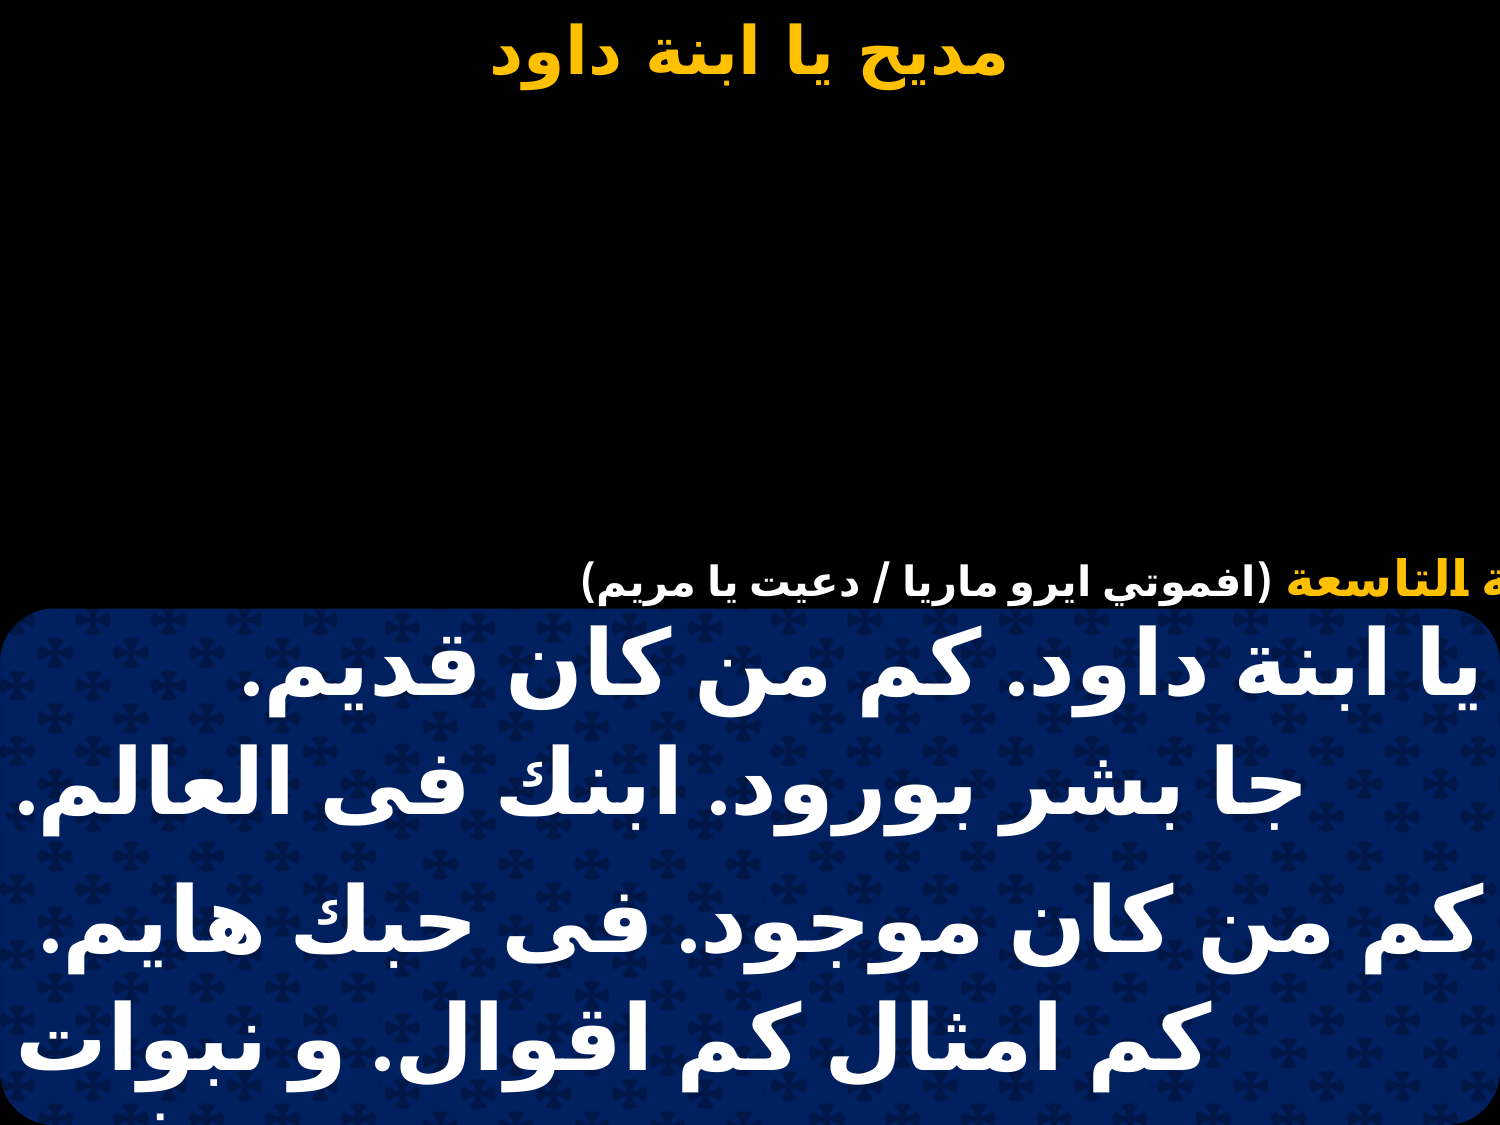

# يا ابنة داود
القطعة التاسعة (افموتي ايرو ماريا / دعيت يا مريم)
| يا ابنة داود. كم من كان قديم. |
| --- |
| جا بشر بورود. ابنك فى العالم. |
|  |
| كم من كان موجود. فى حبك هايم. |
| كم امثال كم اقوال. و نبوات موصوفى. |